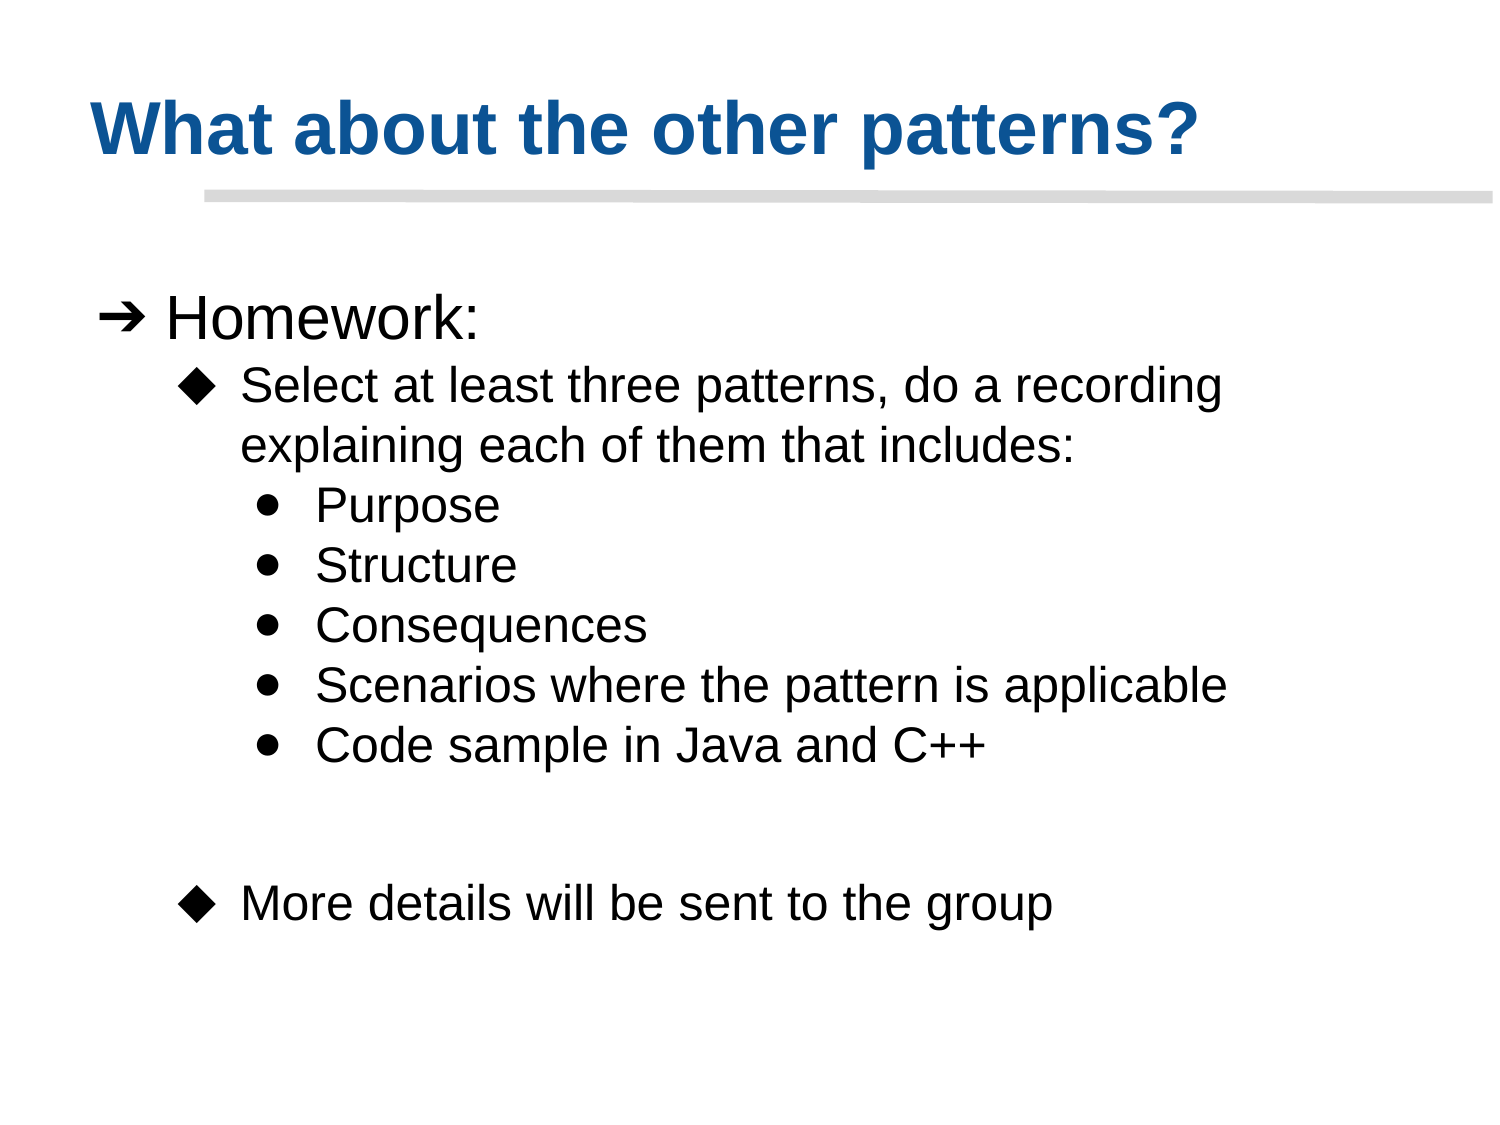

# What about the other patterns?
Homework:
Select at least three patterns, do a recording explaining each of them that includes:
Purpose
Structure
Consequences
Scenarios where the pattern is applicable
Code sample in Java and C++

More details will be sent to the group